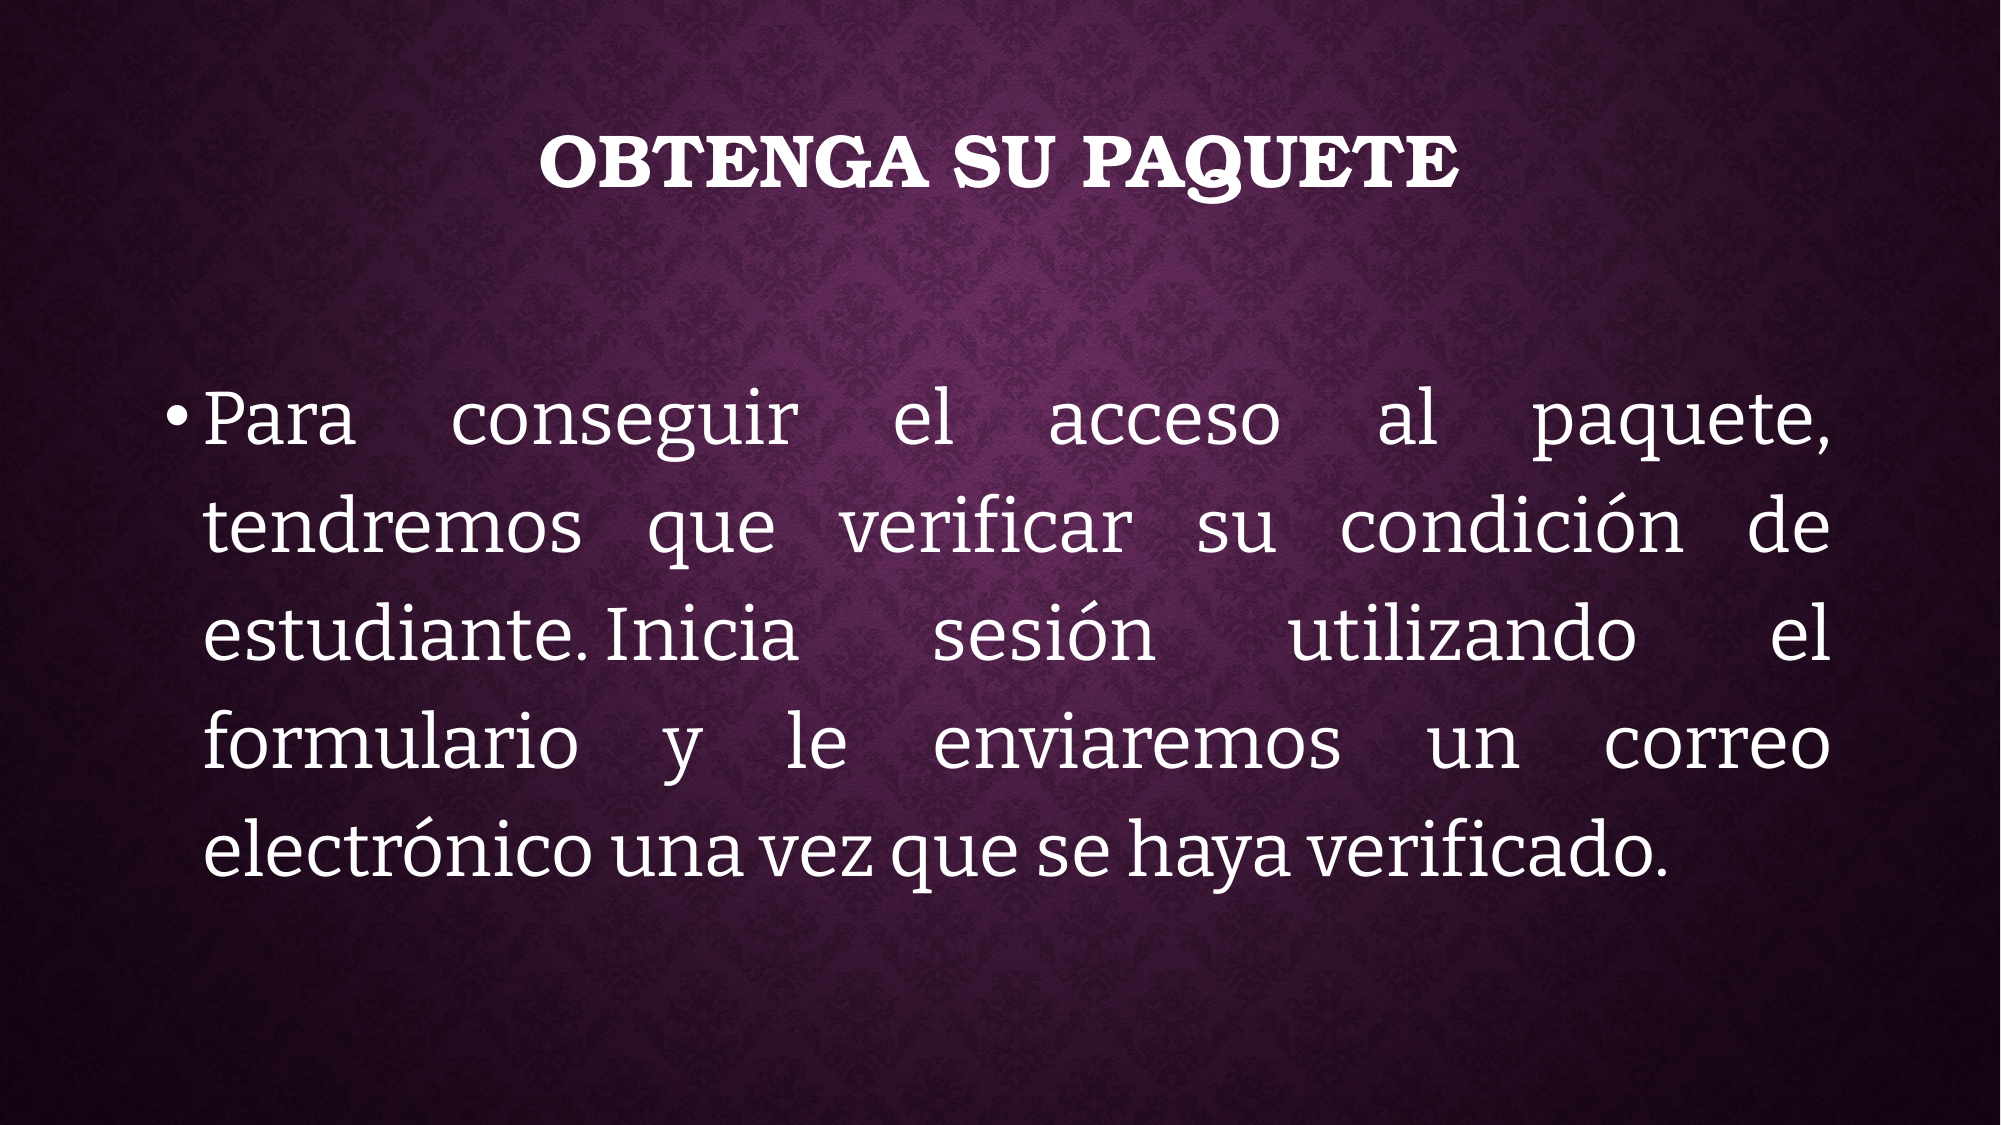

# Obtenga su paquete
Para conseguir el acceso al paquete, tendremos que verificar su condición de estudiante. Inicia sesión utilizando el formulario y le enviaremos un correo electrónico una vez que se haya verificado.